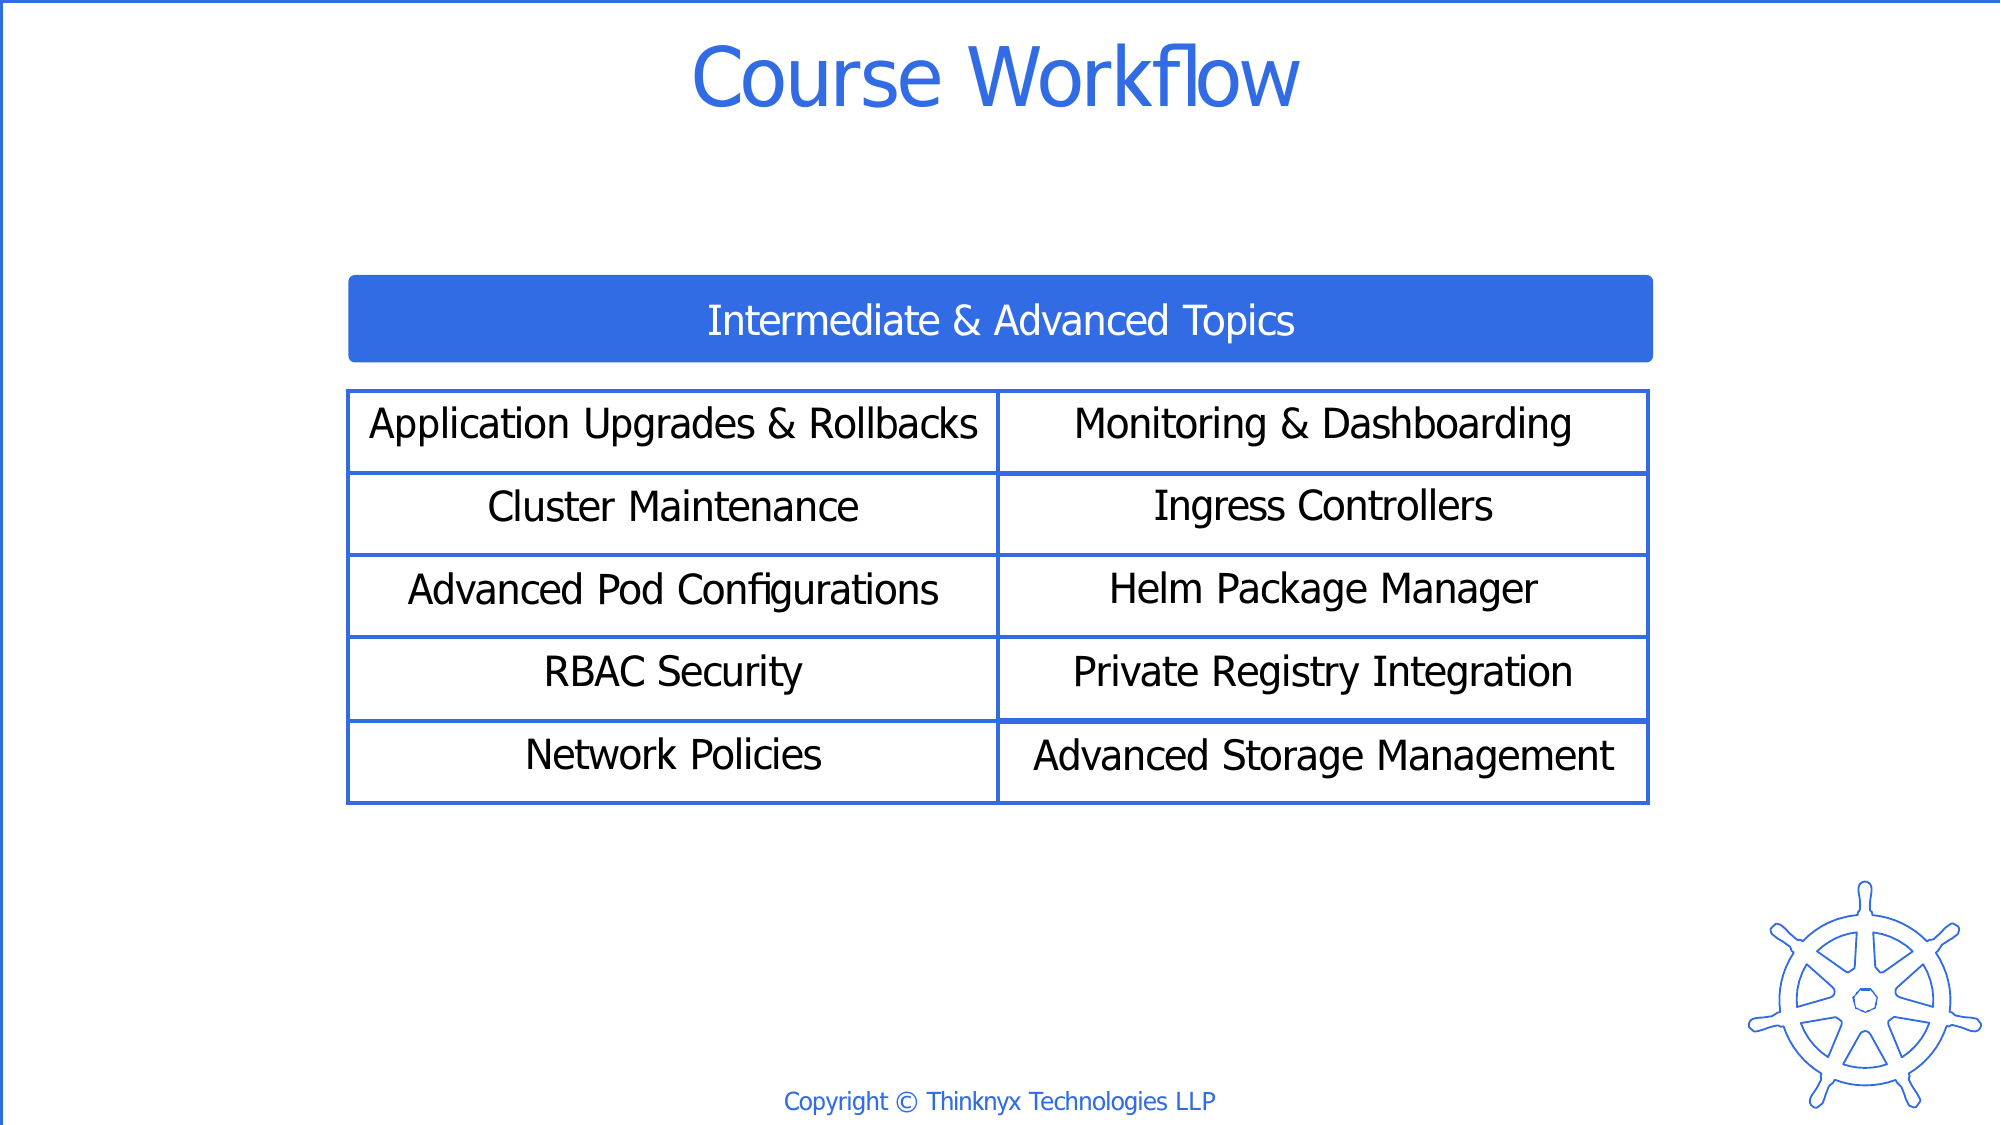

# Course Workflow

Intermediate & Advanced Topics
| Application Upgrades & Rollbacks | Monitoring & Dashboarding |
| --- | --- |
| Cluster Maintenance | Ingress Controllers |
| Advanced Pod Configurations | Helm Package Manager |
| RBAC Security | Private Registry Integration |
| Network Policies | Advanced Storage Management |
Copyright © Thinknyx Technologies LLP